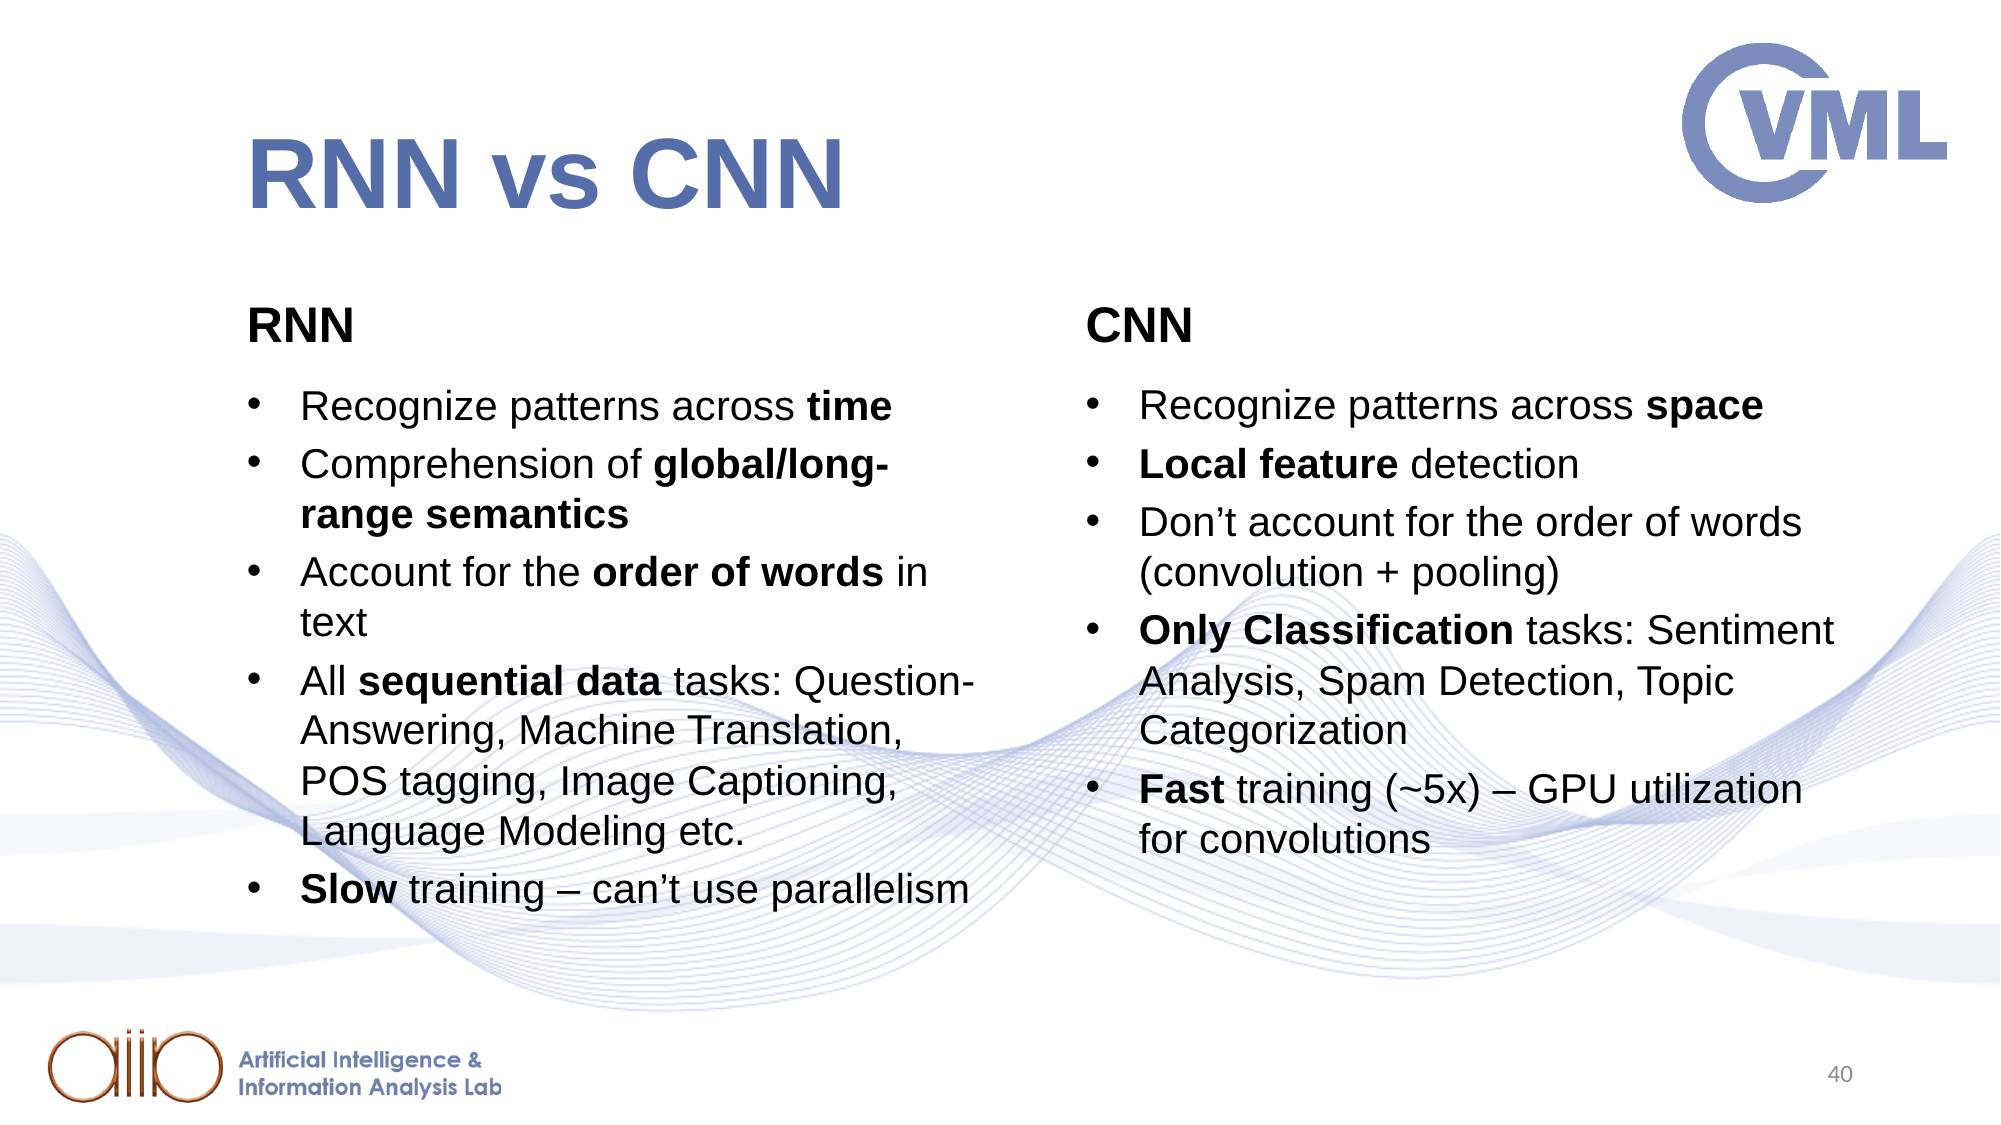

# RNN vs CNN
RNN
CNN
Recognize patterns across space
Local feature detection
Don’t account for the order of words (convolution + pooling)
Only Classification tasks: Sentiment Analysis, Spam Detection, Topic Categorization
Fast training (~5x) – GPU utilization for convolutions
Recognize patterns across time
Comprehension of global/long-range semantics
Account for the order of words in text
All sequential data tasks: Question-Answering, Machine Translation, POS tagging, Image Captioning, Language Modeling etc.
Slow training – can’t use parallelism
40